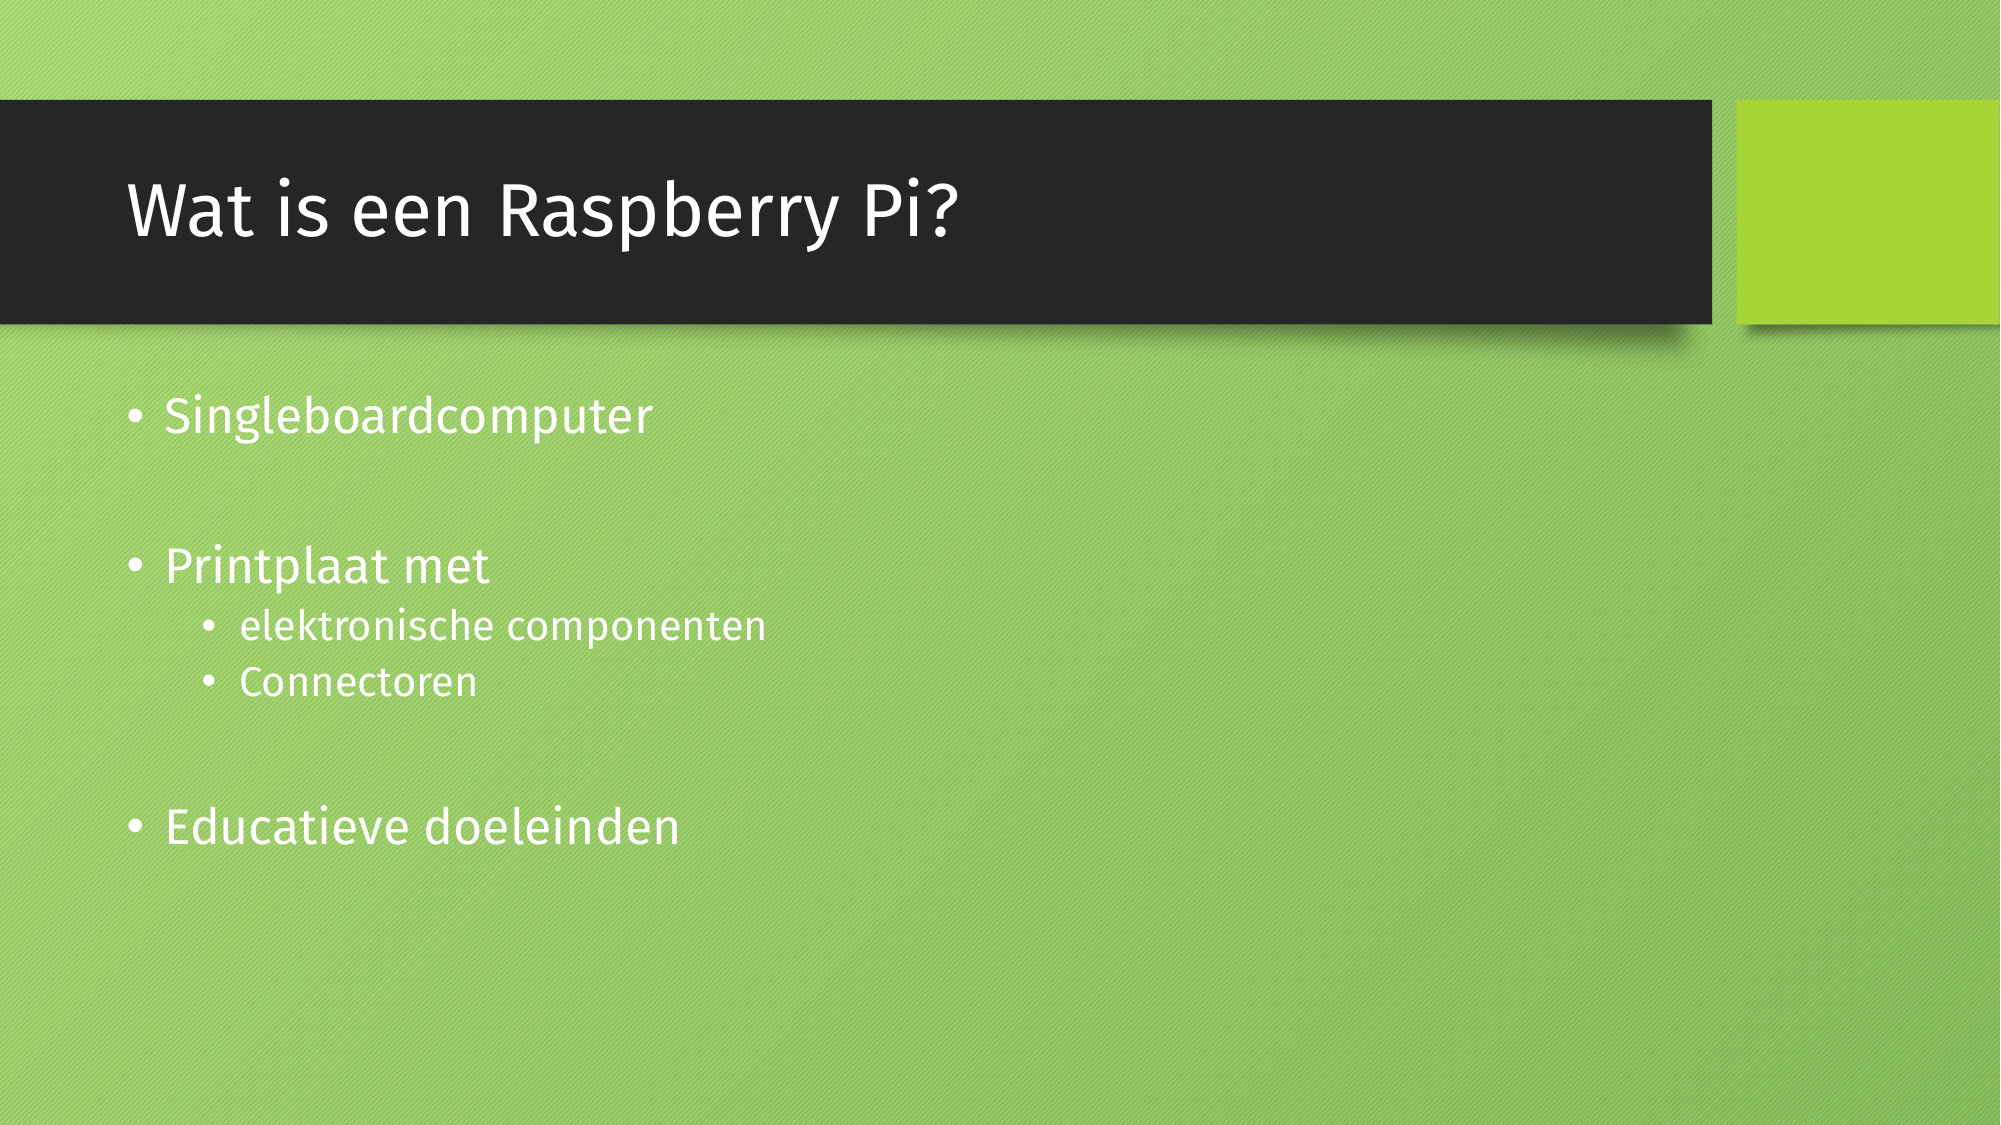

# Wat is een Raspberry Pi?
Singleboardcomputer

Printplaat met
elektronische componenten
Connectoren

Educatieve doeleinden